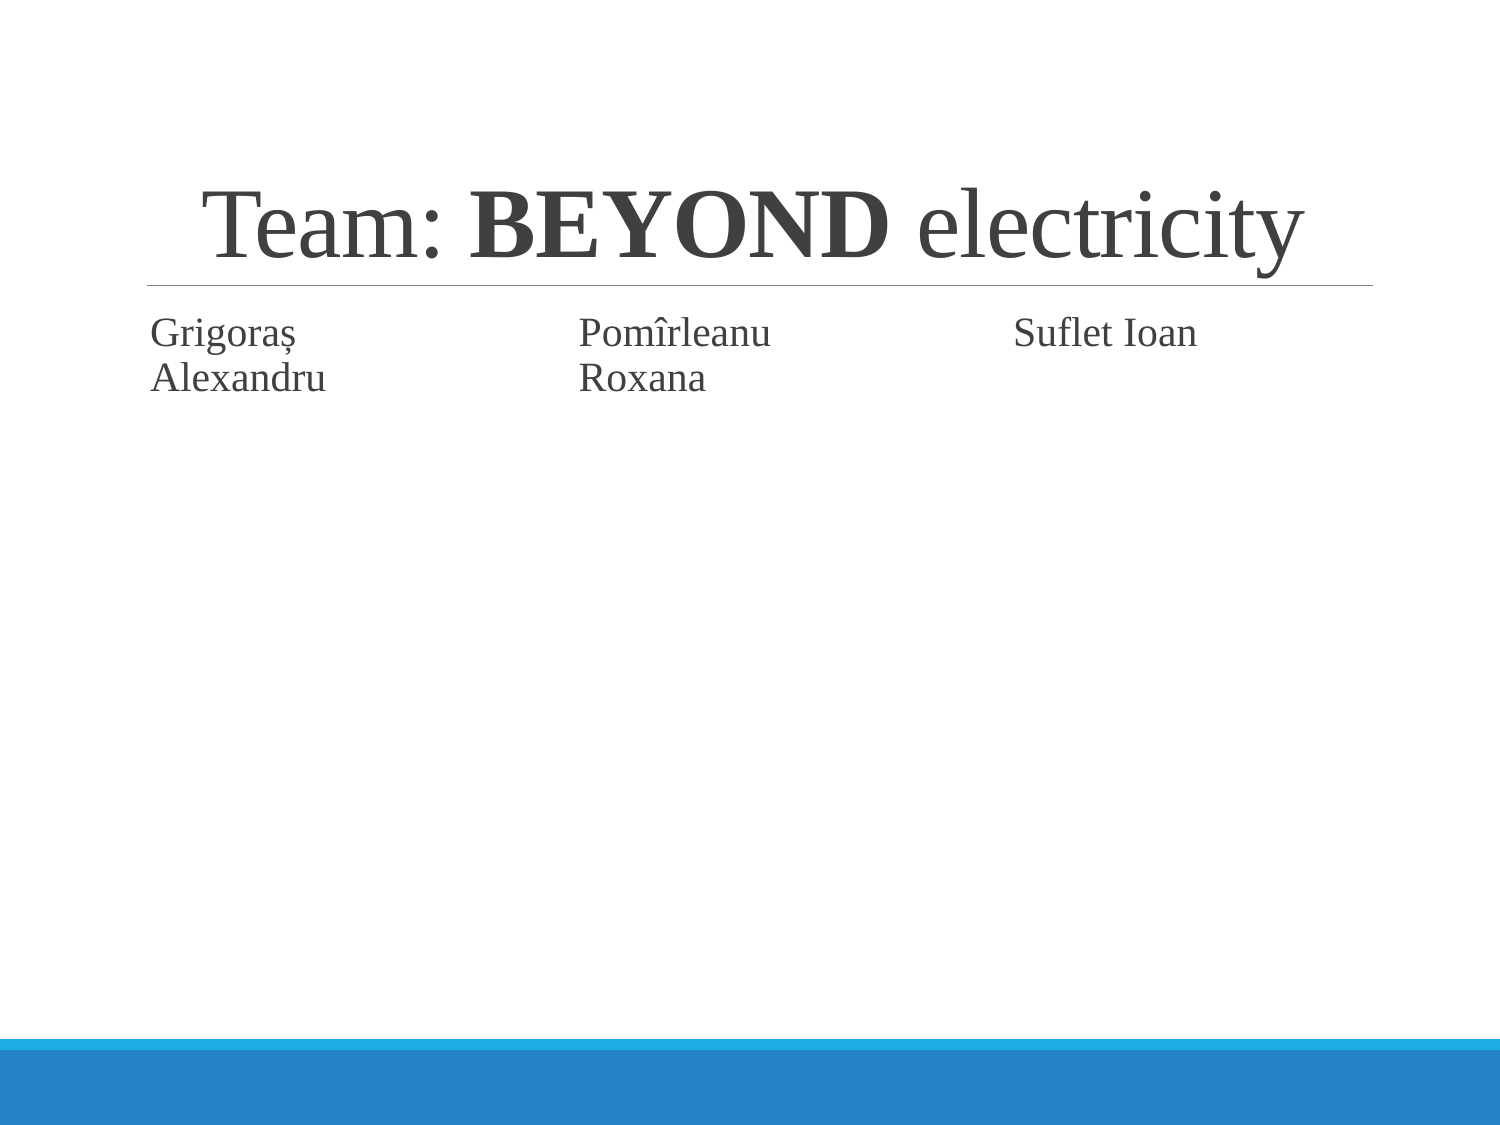

# Team: BEYOND electricity
Grigoraș Alexandru
Pomîrleanu Roxana
Suflet Ioan